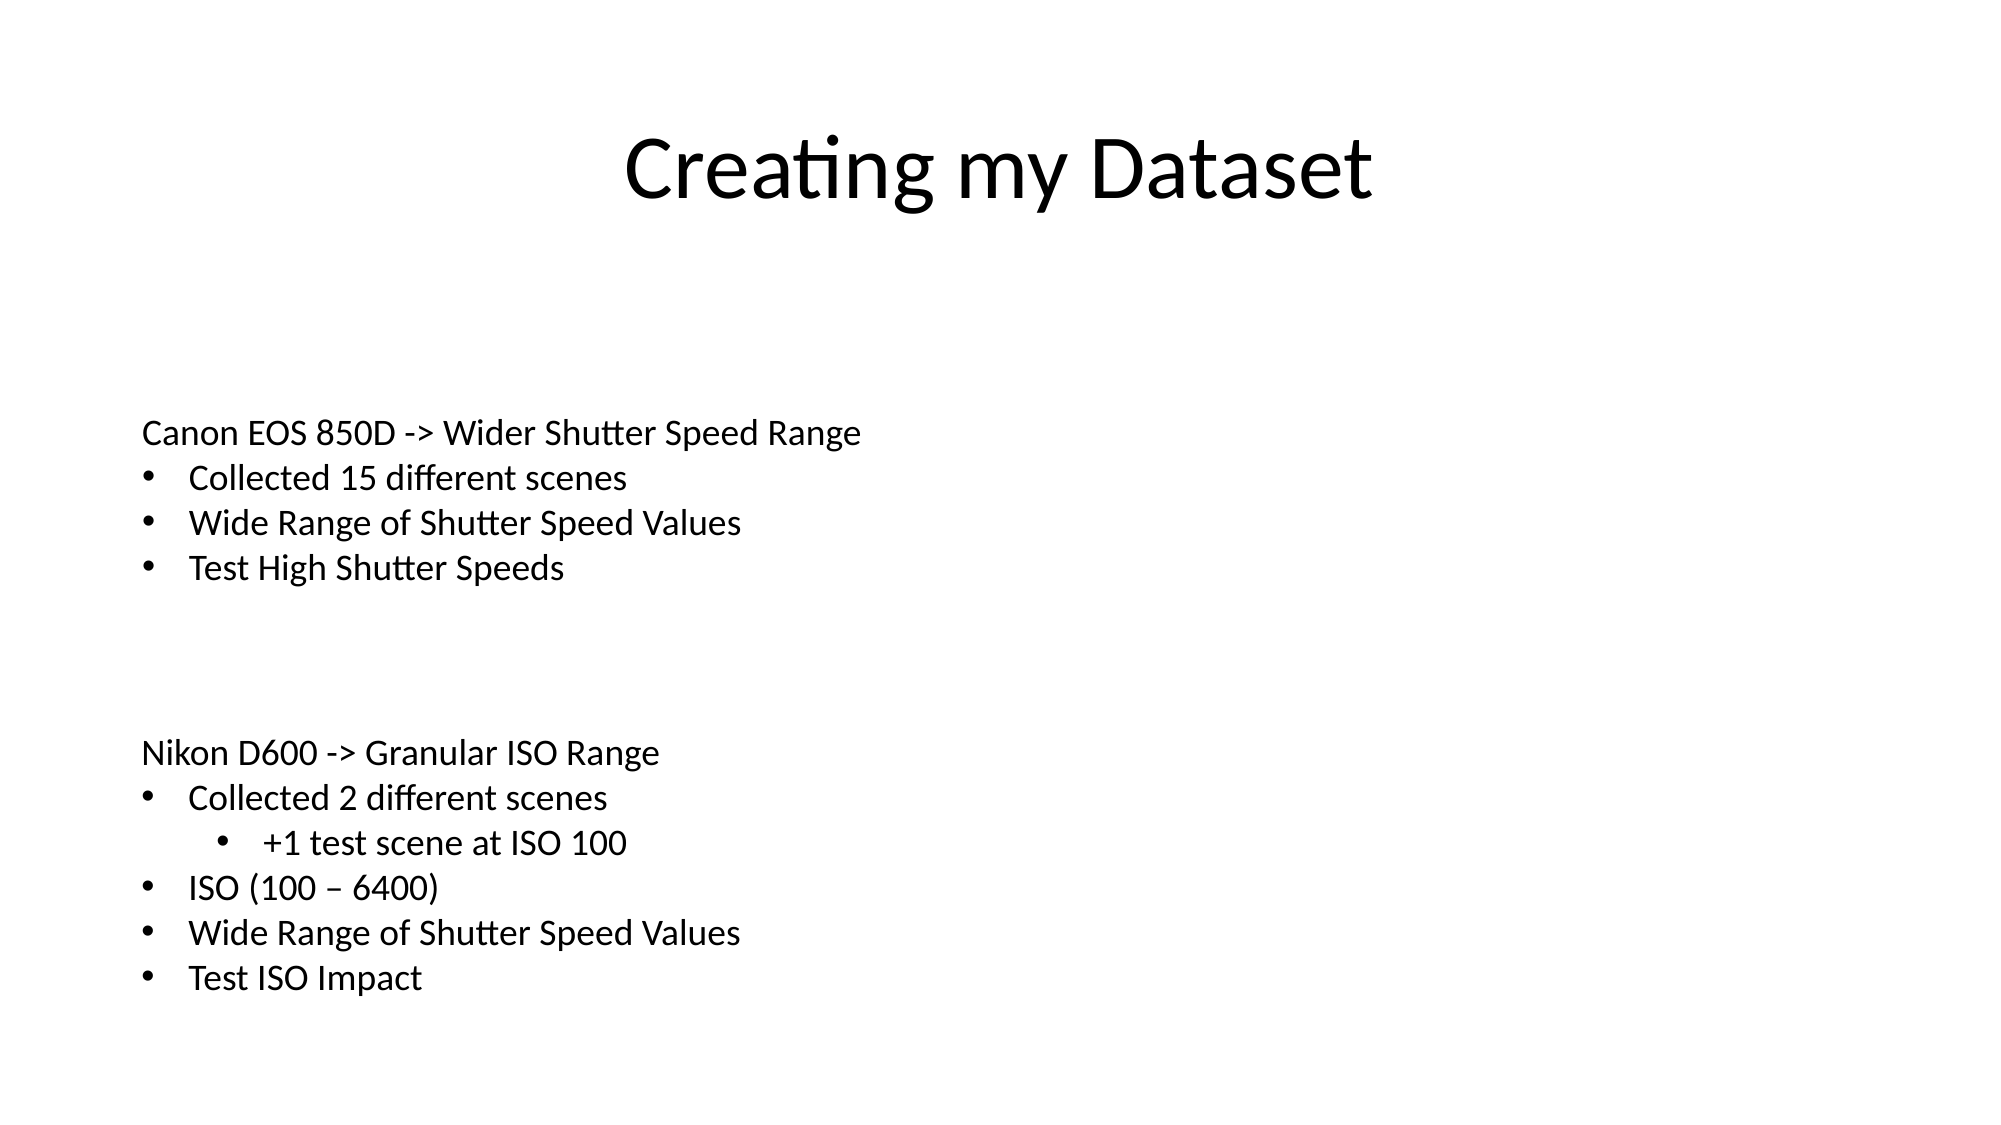

# Creating my Dataset
Canon EOS 850D -> Wider Shutter Speed Range
Collected 15 different scenes
Wide Range of Shutter Speed Values
Test High Shutter Speeds
Nikon D600 -> Granular ISO Range
Collected 2 different scenes
+1 test scene at ISO 100
ISO (100 – 6400)
Wide Range of Shutter Speed Values
Test ISO Impact